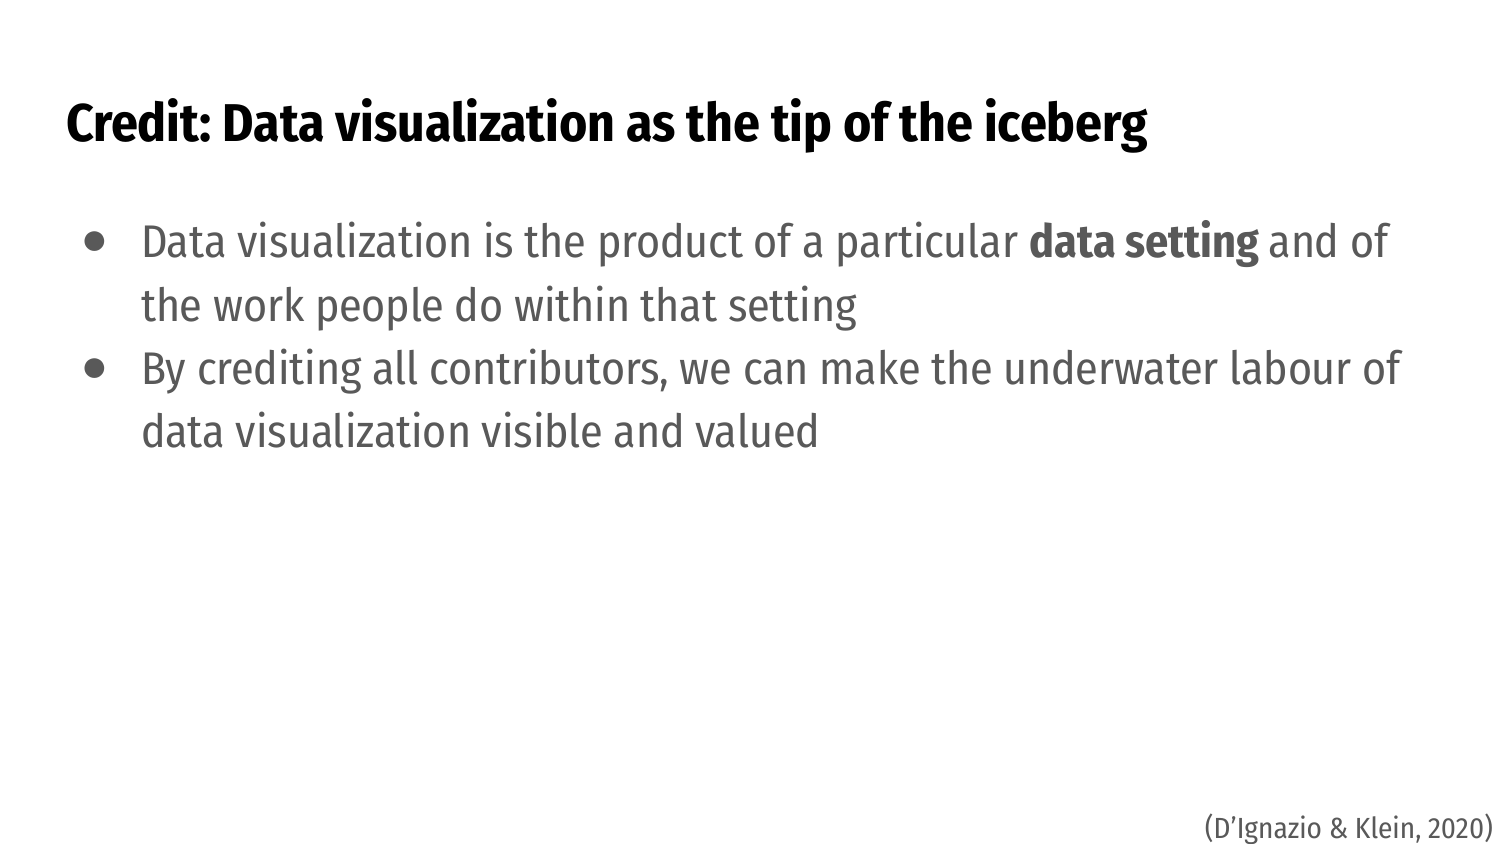

# Credit: Data visualization as the tip of the iceberg
Data visualization is the product of a particular data setting and of the work people do within that setting
By crediting all contributors, we can make the underwater labour of data visualization visible and valued
(D’Ignazio & Klein, 2020)